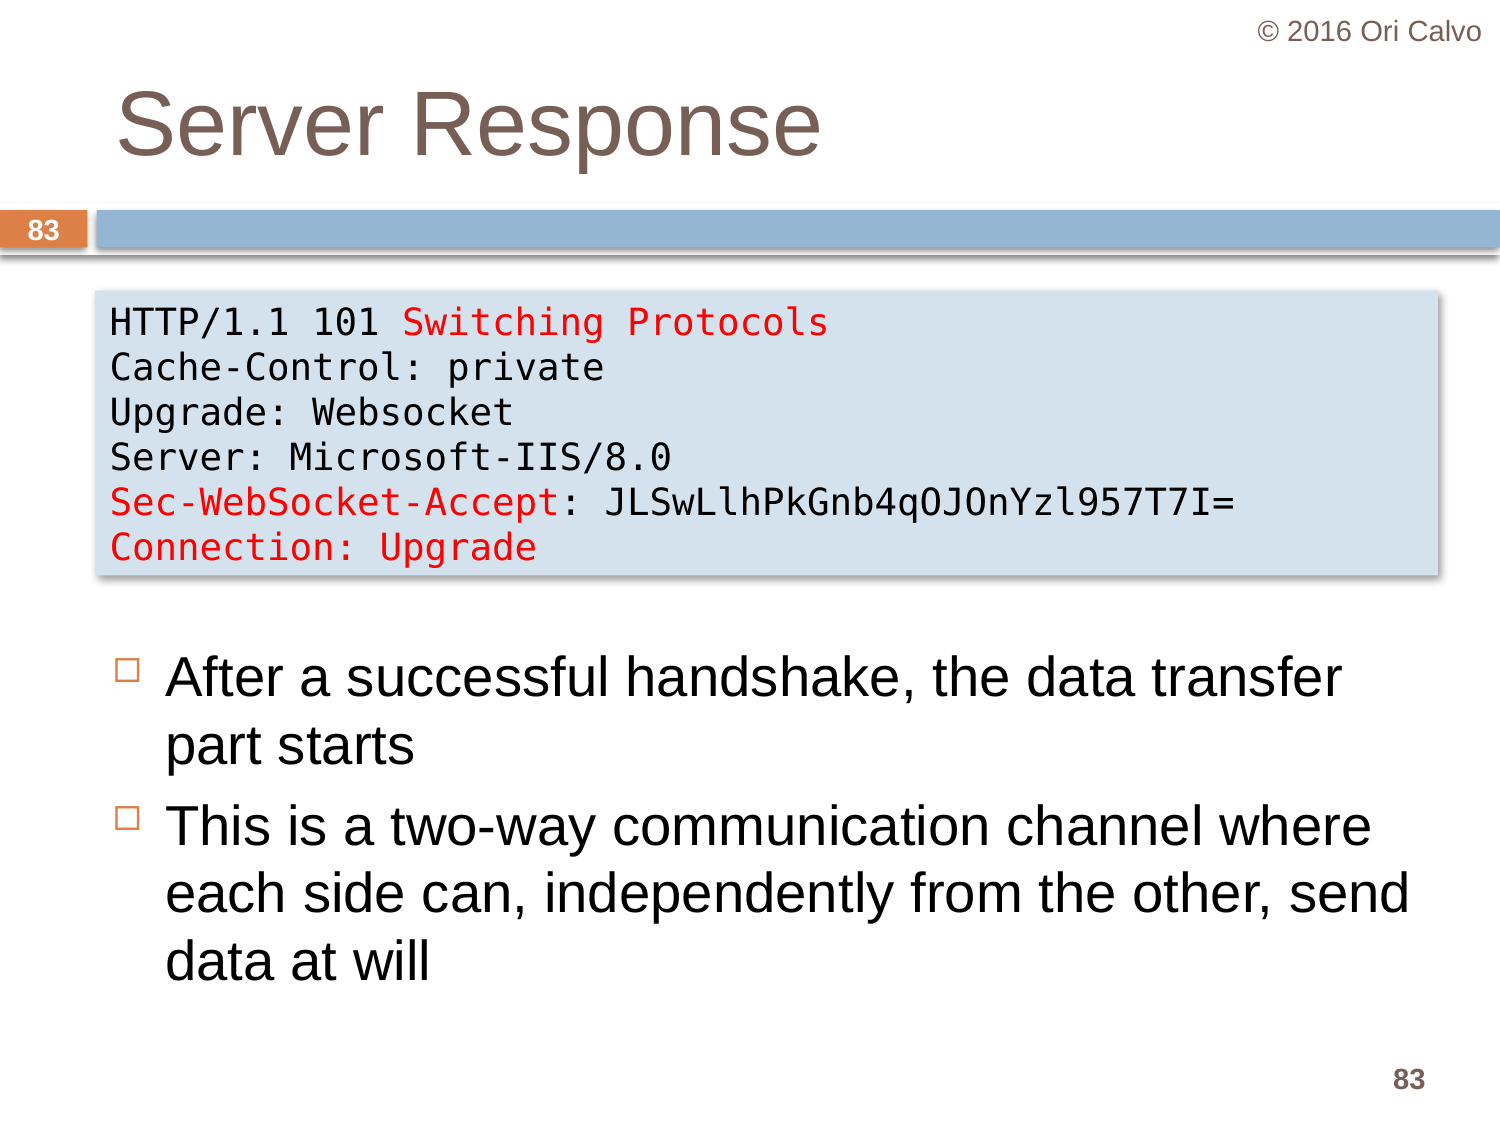

© 2016 Ori Calvo
# Server Response
83
HTTP/1.1 101 Switching Protocols
Cache-Control: private
Upgrade: Websocket
Server: Microsoft-IIS/8.0
Sec-WebSocket-Accept: JLSwLlhPkGnb4qOJOnYzl957T7I=
Connection: Upgrade
After a successful handshake, the data transfer part starts
This is a two-way communication channel where each side can, independently from the other, send data at will